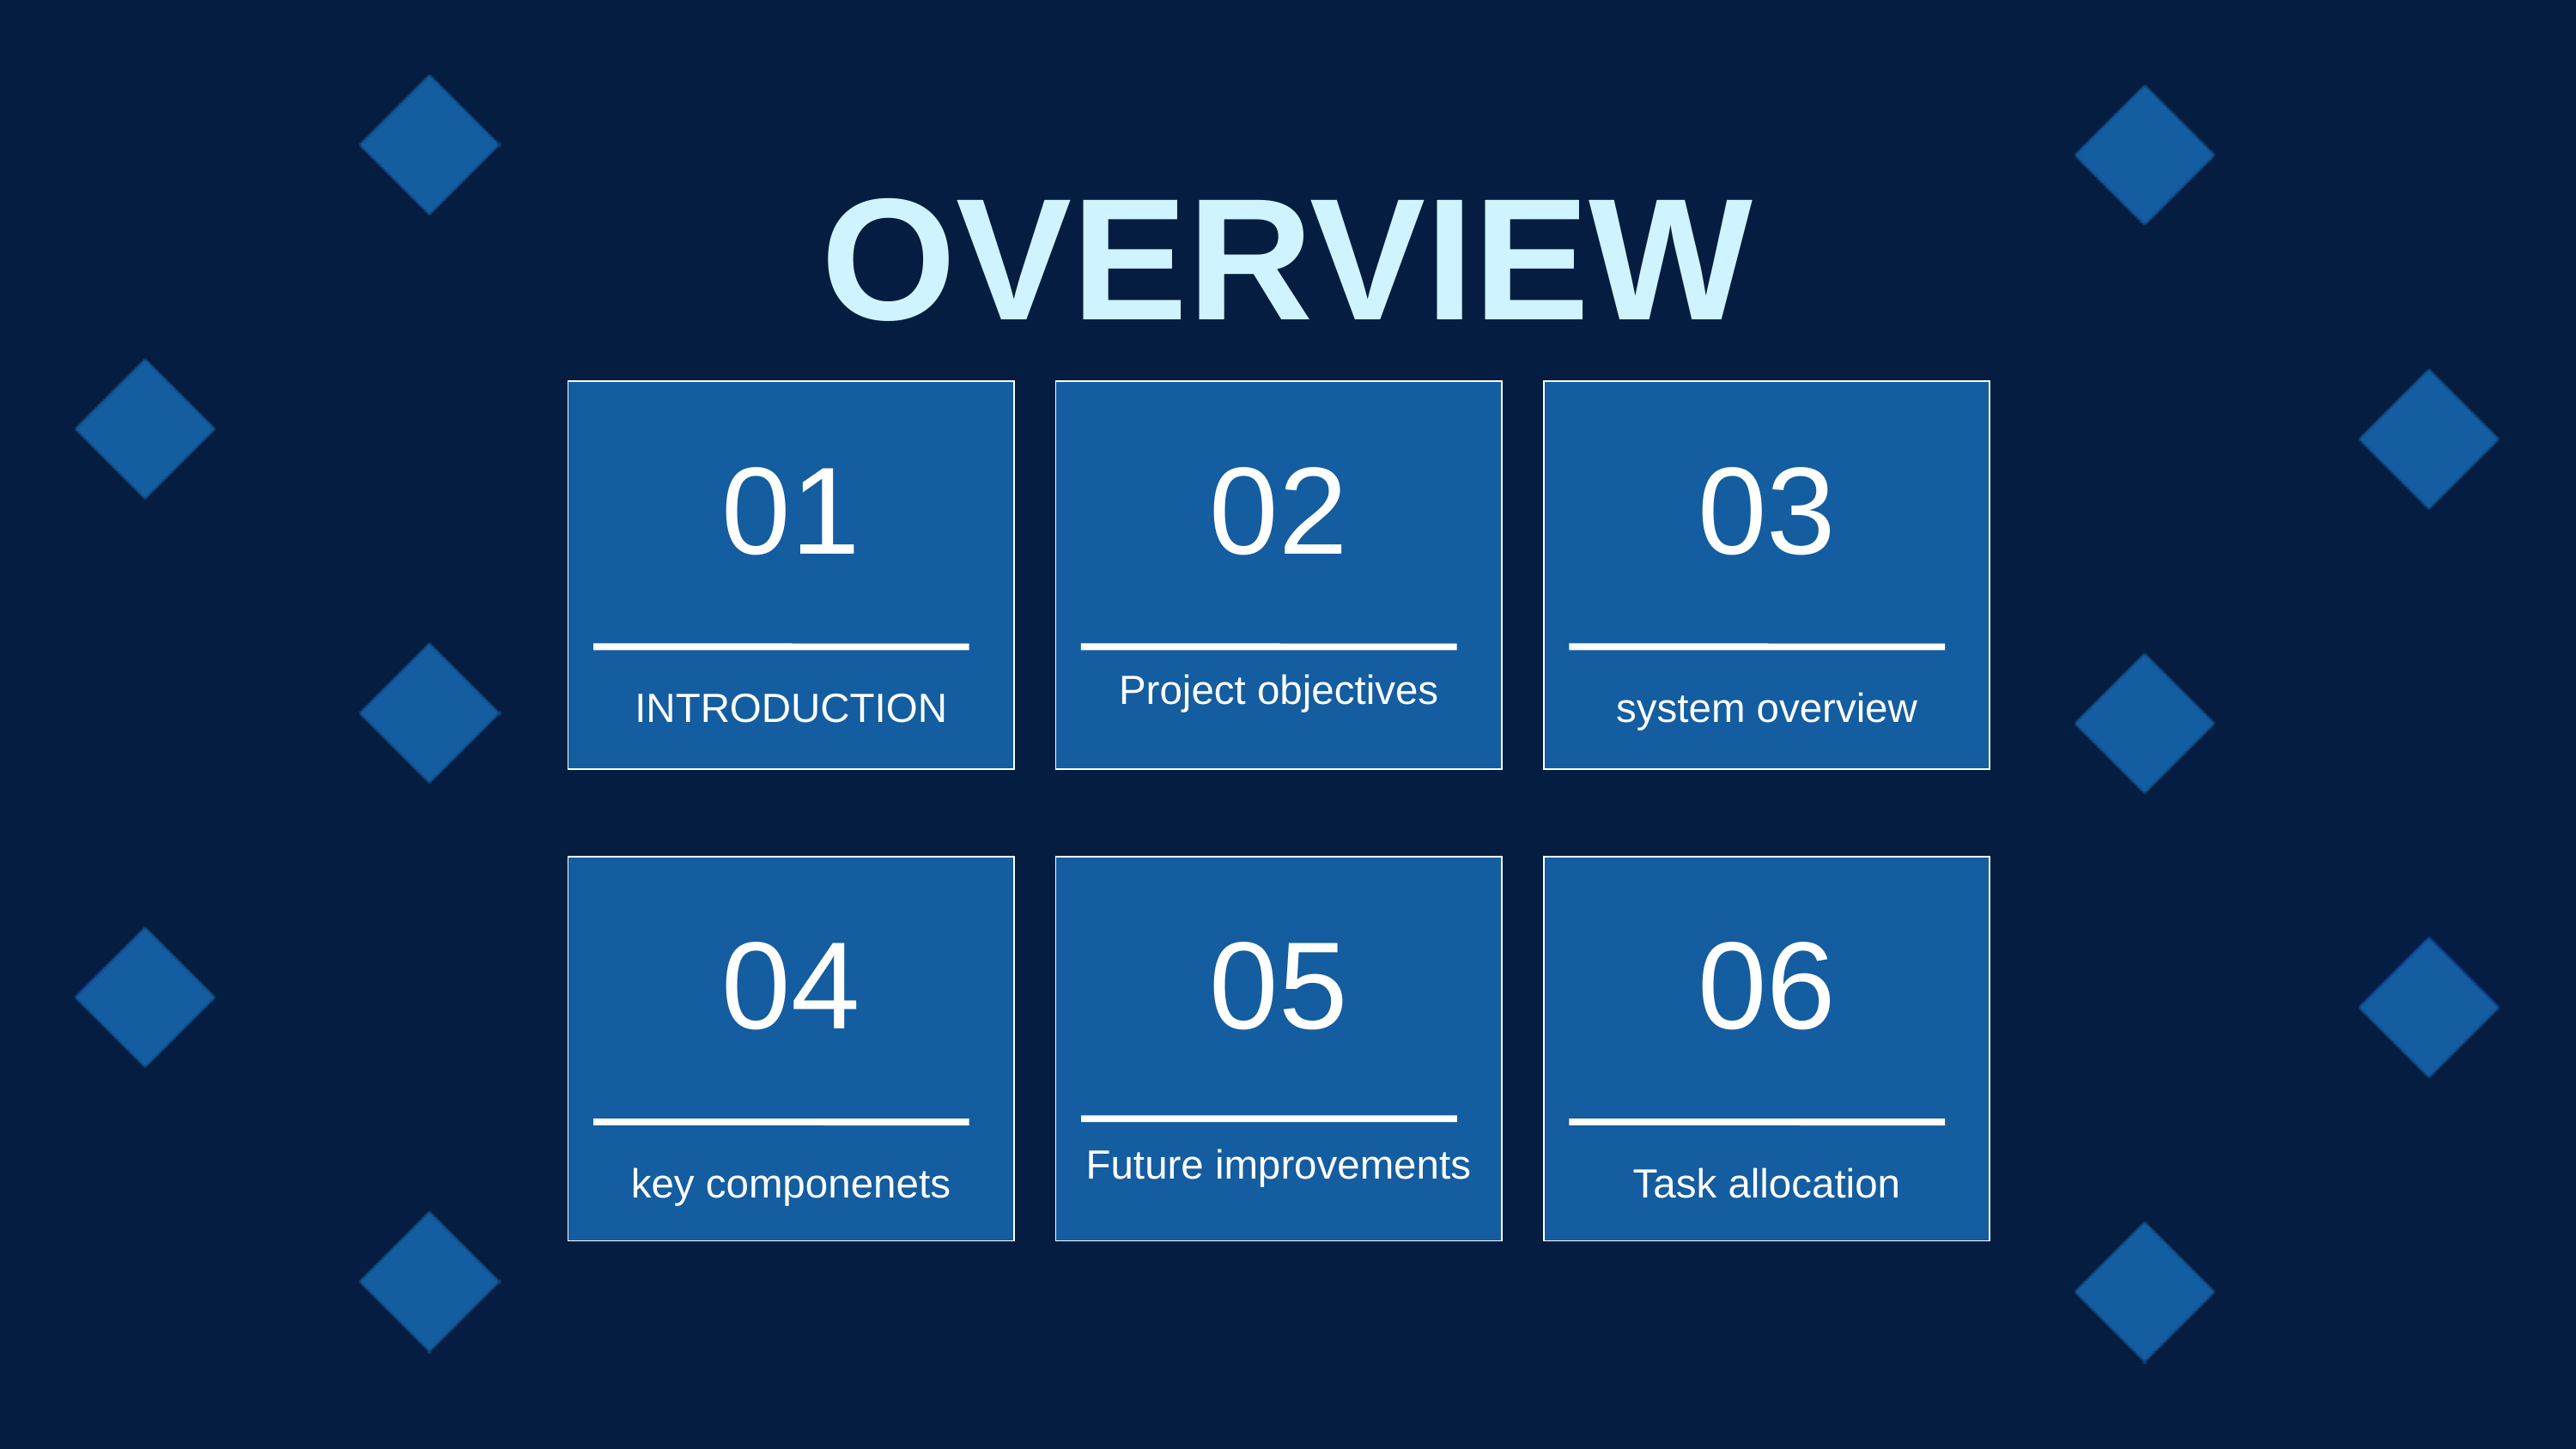

OVERVIEW

01
02
03

Project objectives
INTRODUCTION
system overview

04
05
06

Future improvements
key componenets
Task allocation